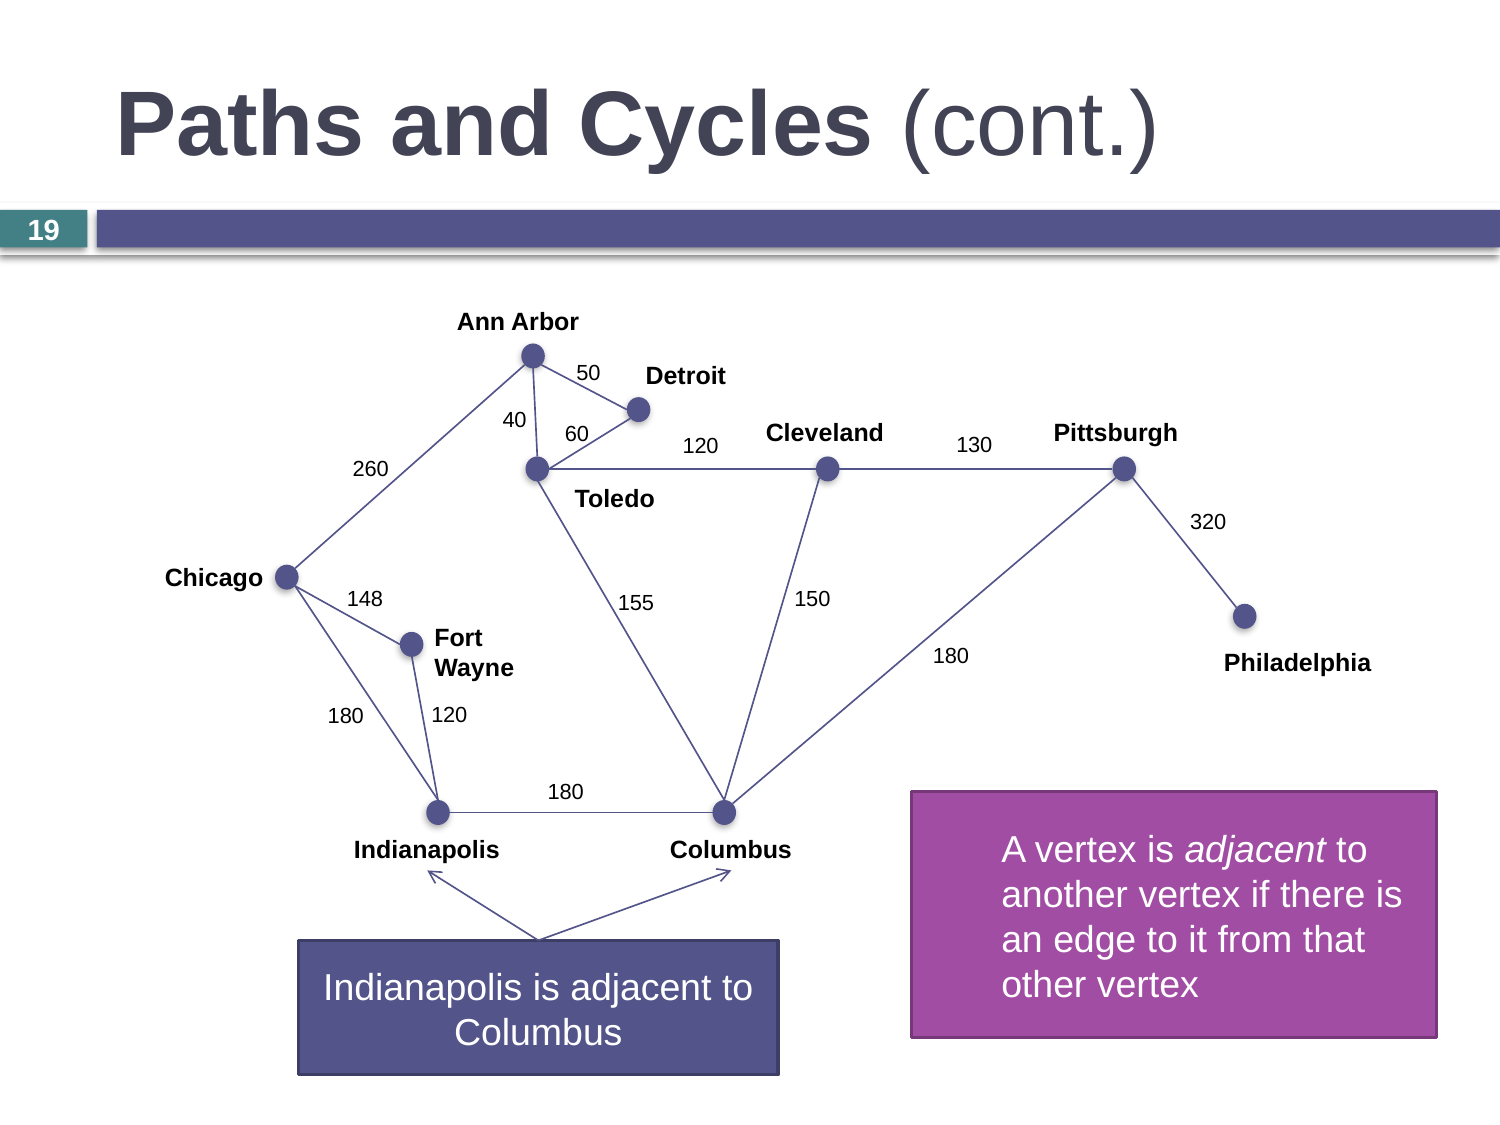

# Paths and Cycles (cont.)
19
Ann Arbor

50
Detroit

40
Cleveland
Pittsburgh
60
130
120
260

Toledo
320
Chicago

148
150
155

Fort
Wayne

180
Philadelphia
120
180
180
A vertex is adjacent to another vertex if there is an edge to it from that other vertex

Indianapolis
Columbus
Indianapolis is adjacent to Columbus